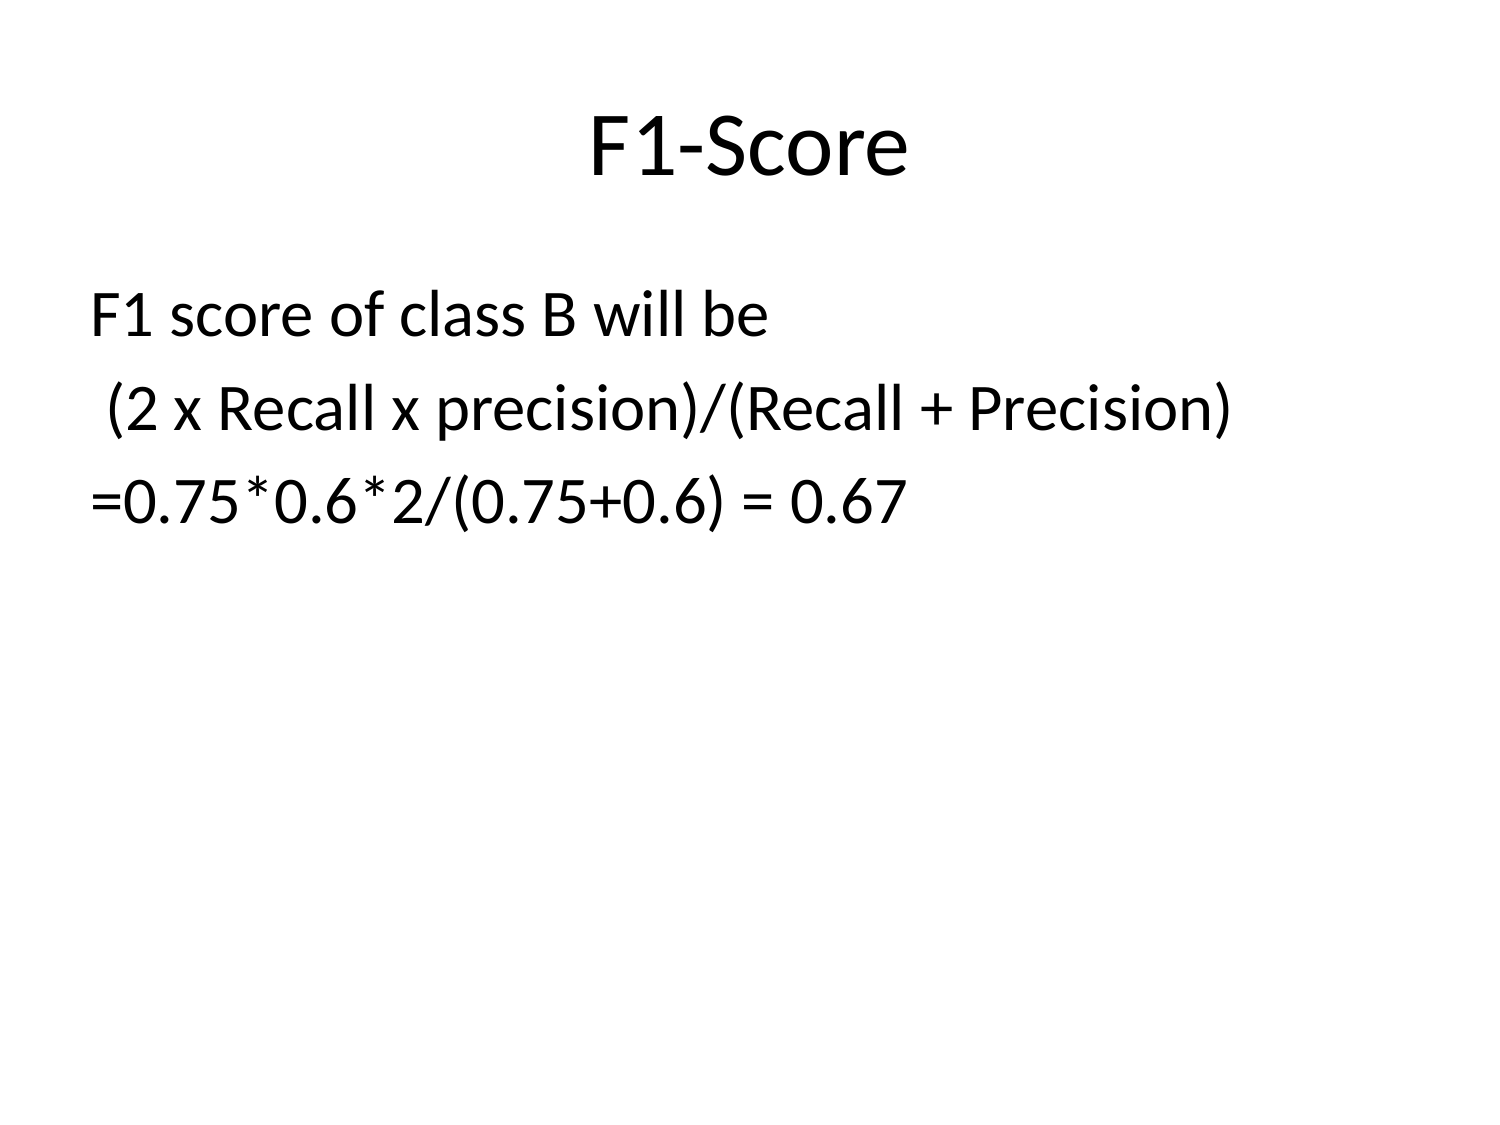

# F1-Score
F1 score of class B will be
 (2 x Recall x precision)/(Recall + Precision)
=0.75*0.6*2/(0.75+0.6) = 0.67